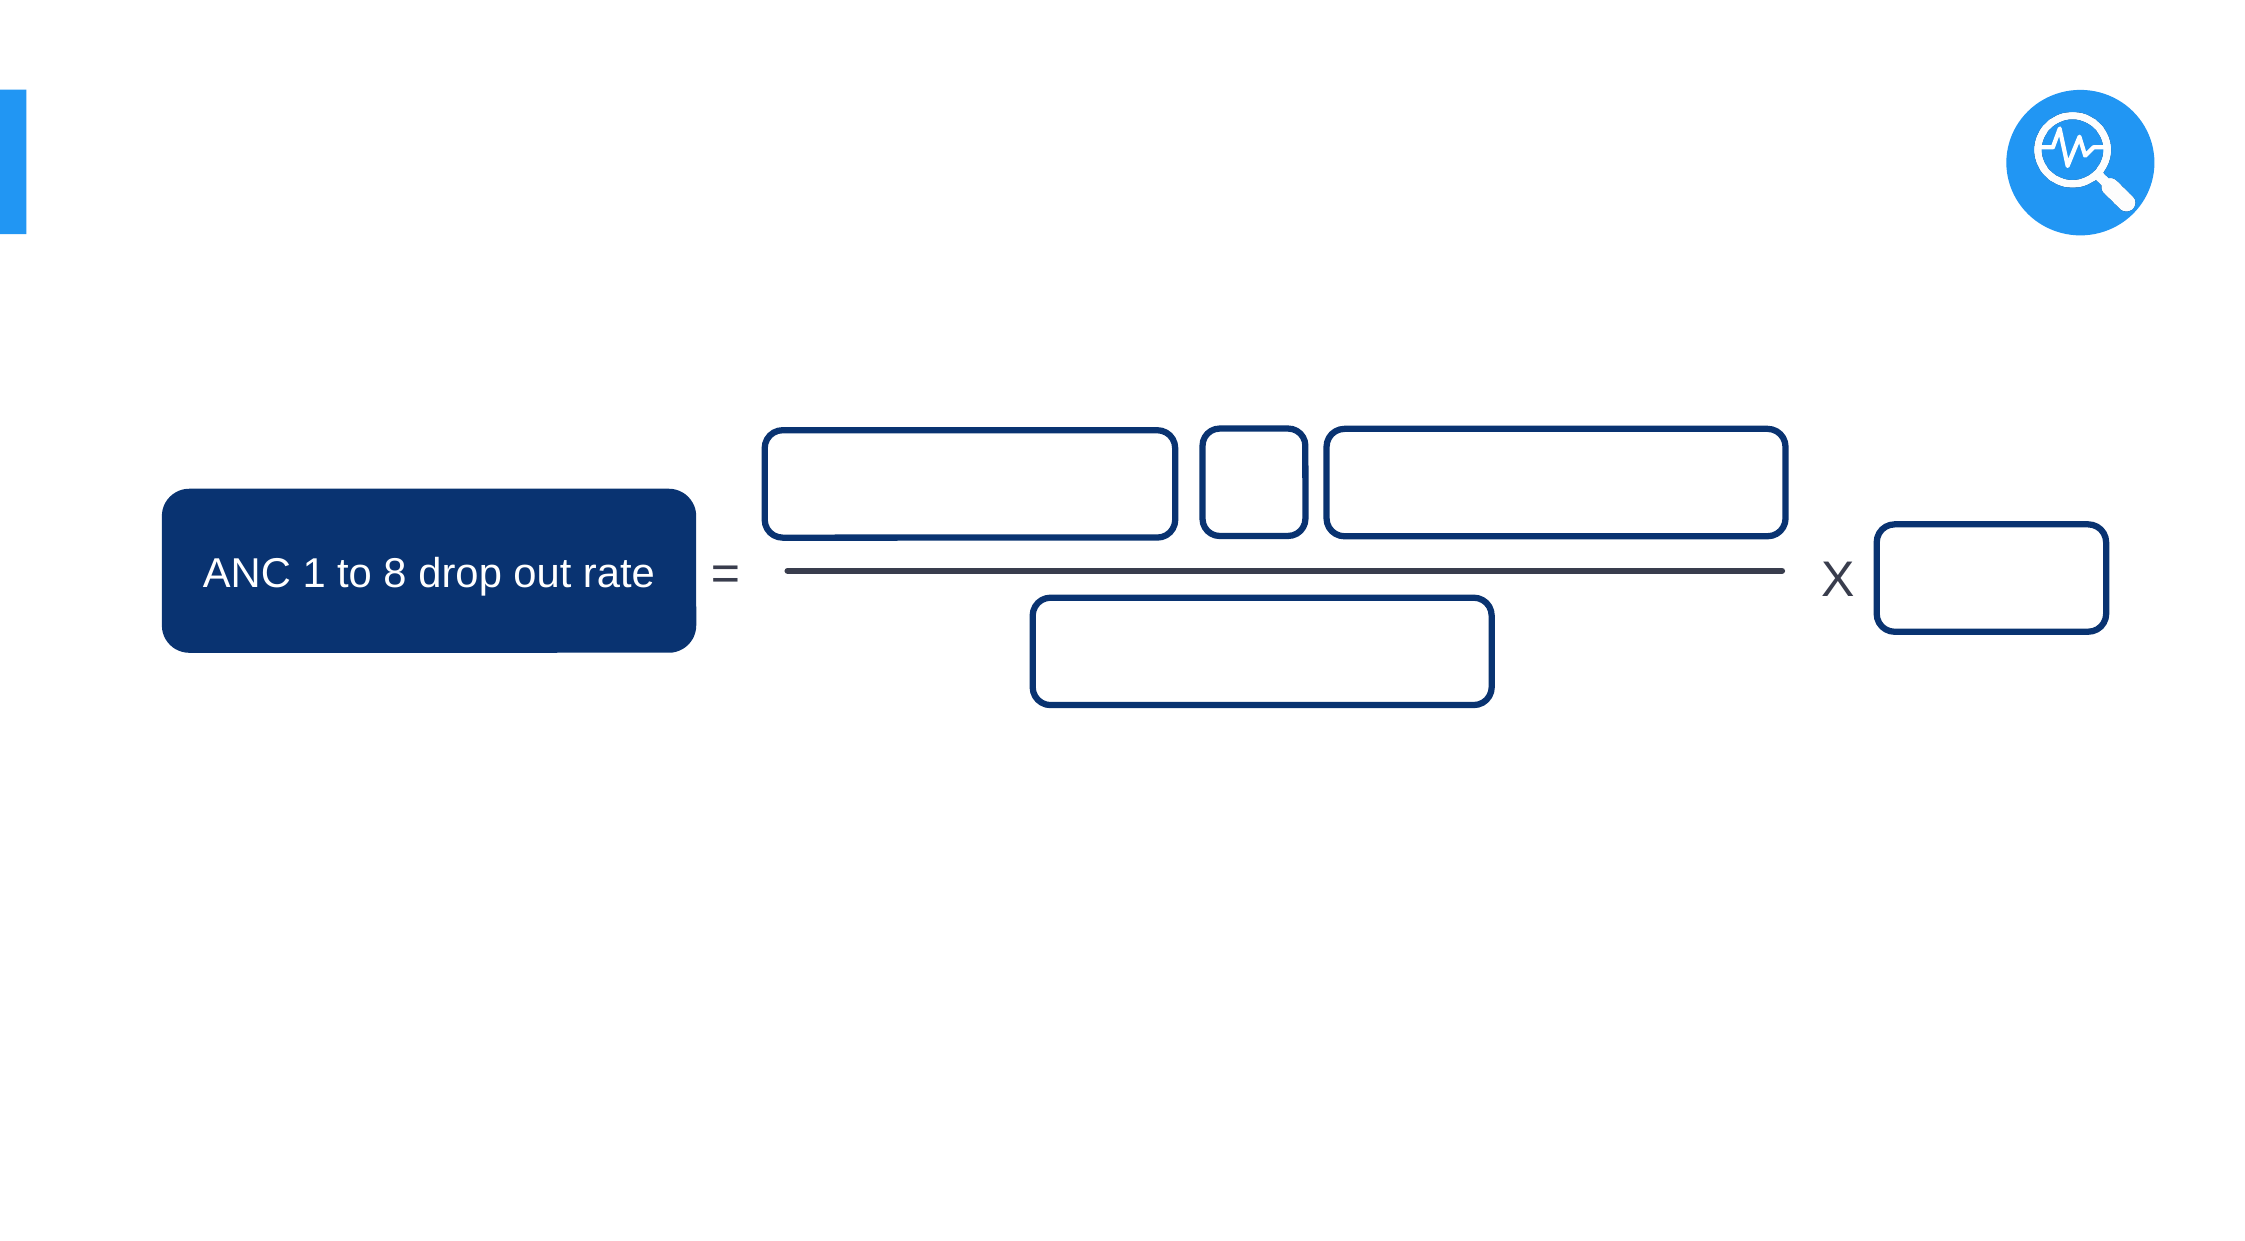

v
v
v
ANC 1 to 8 drop out rate
v
=
X